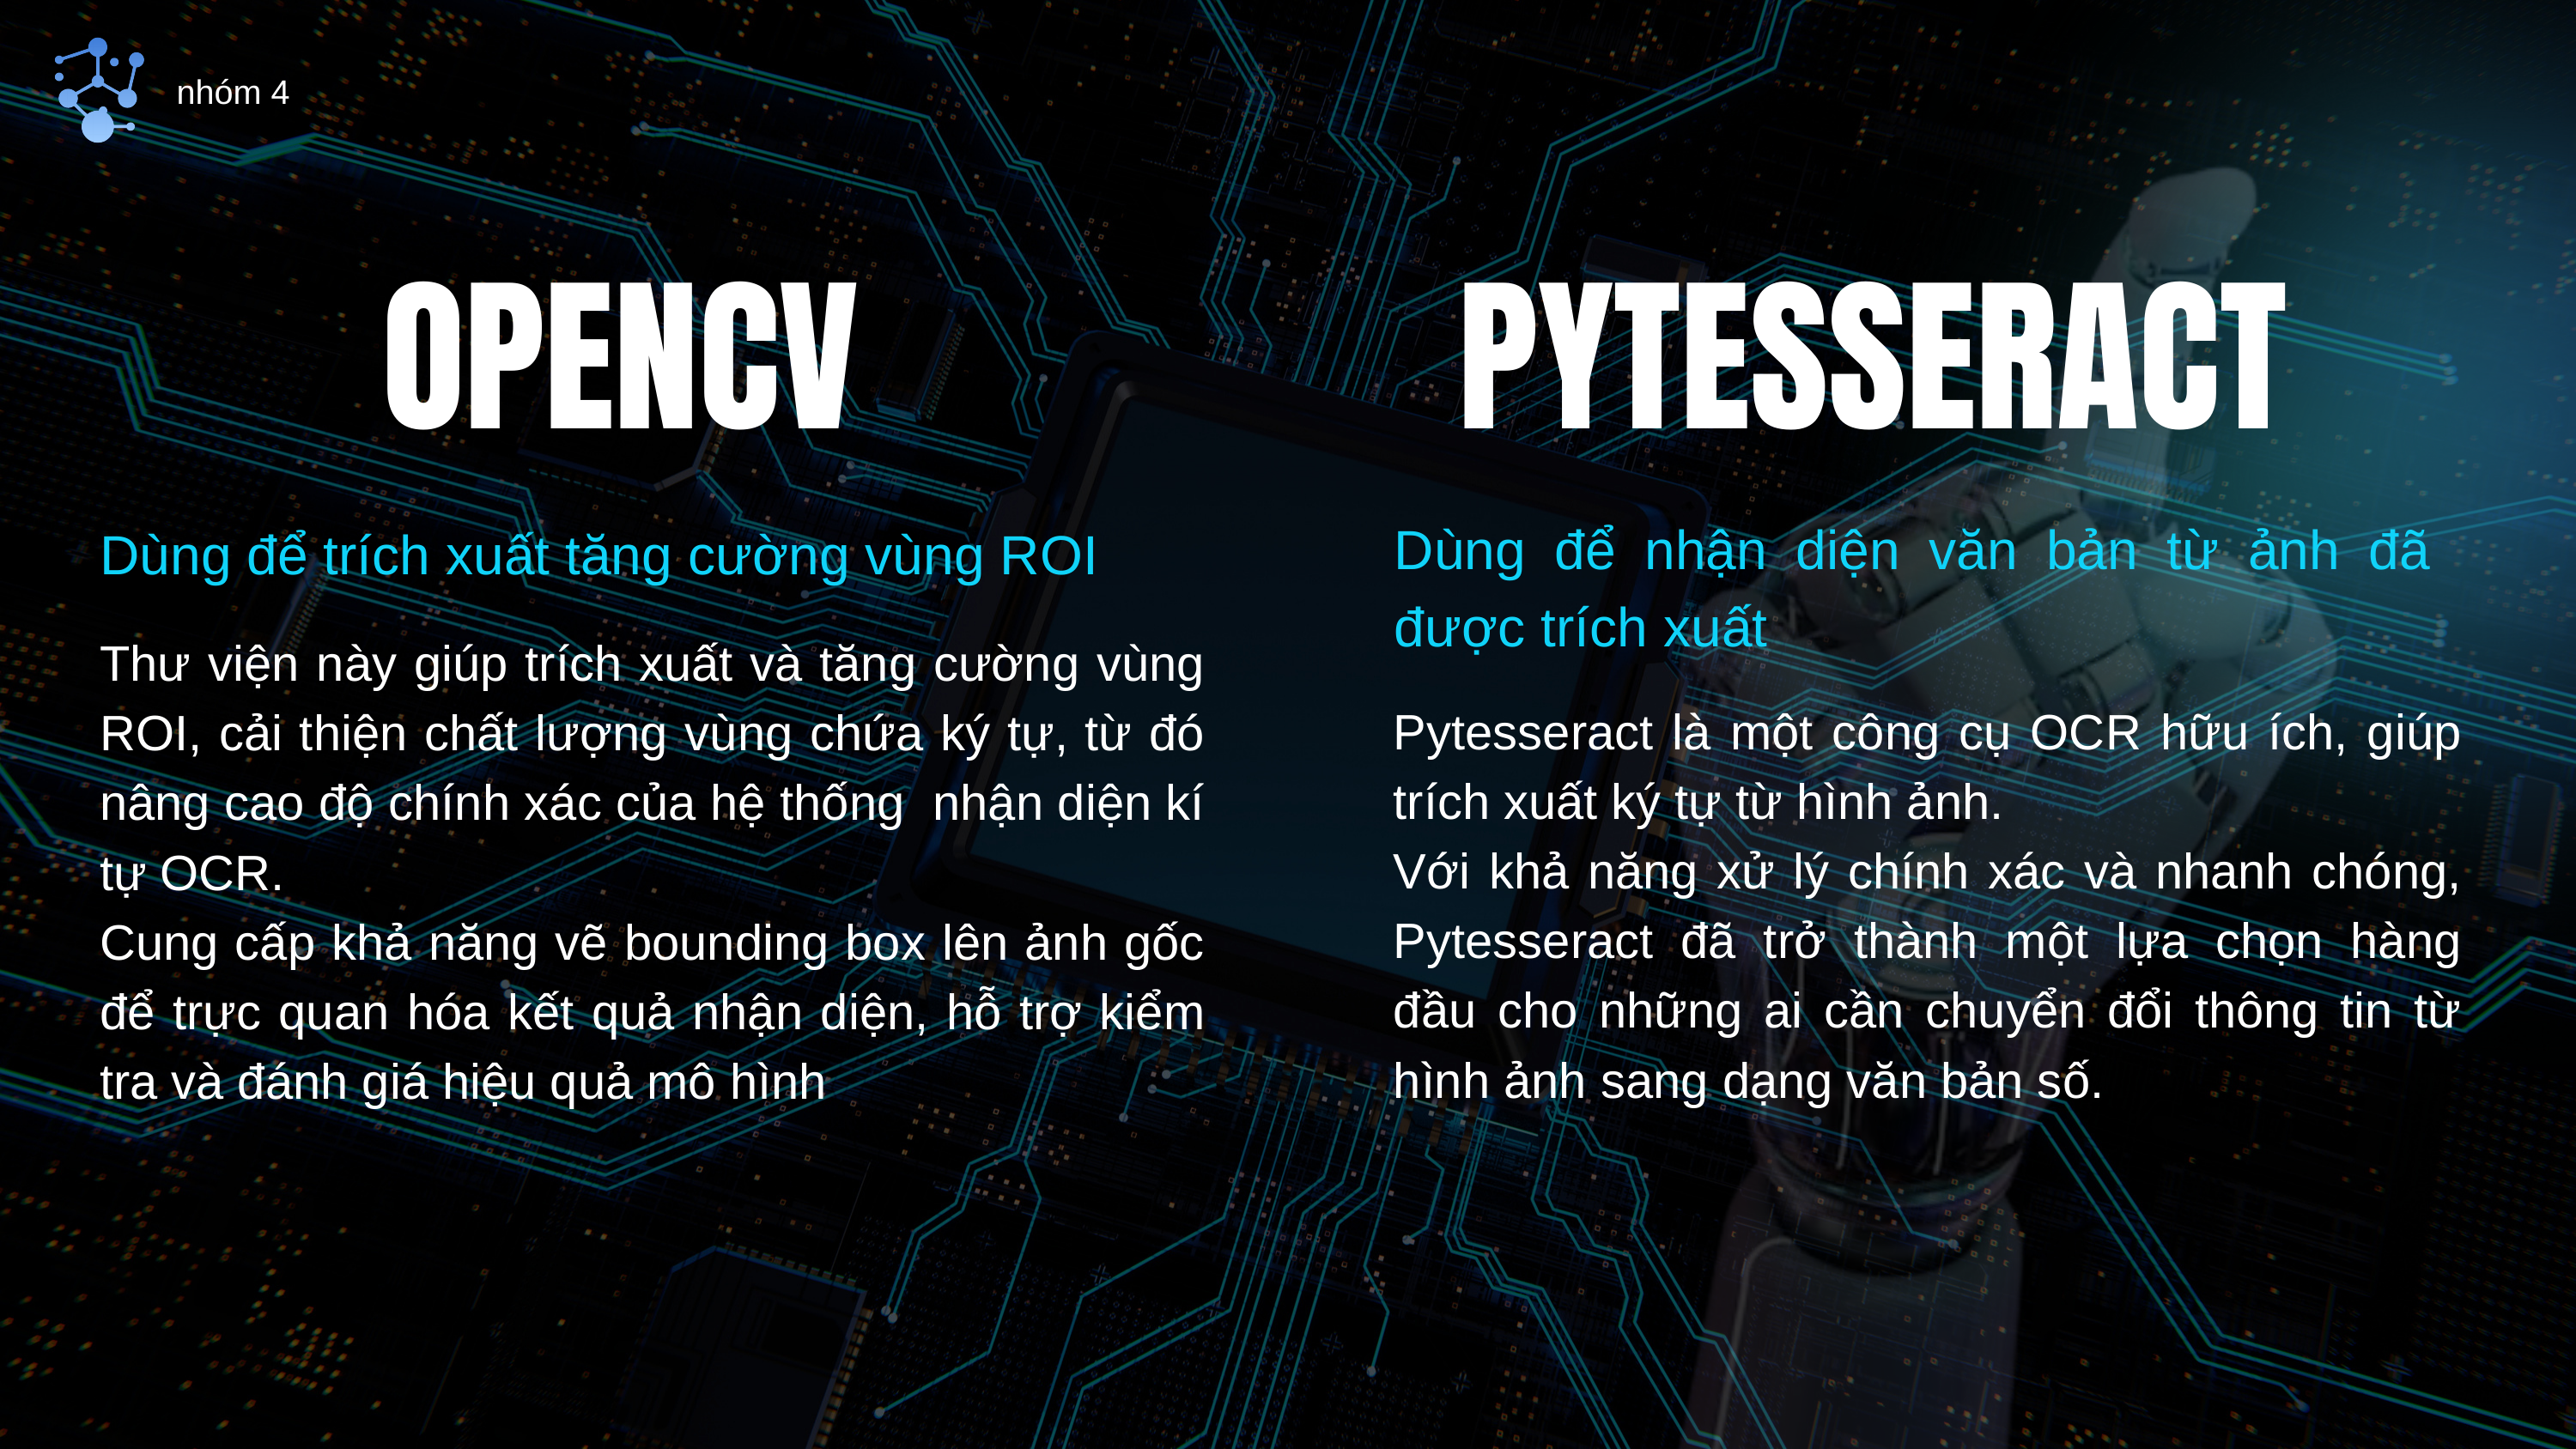

nhóm 4

OPENCV
PYTESSERACT
Dùng để nhận diện văn bản từ ảnh đã được trích xuất
Dùng để trích xuất tăng cường vùng ROI
Thư viện này giúp trích xuất và tăng cường vùng ROI, cải thiện chất lượng vùng chứa ký tự, từ đó nâng cao độ chính xác của hệ thống  nhận diện kí tự OCR.
Cung cấp khả năng vẽ bounding box lên ảnh gốc để trực quan hóa kết quả nhận diện, hỗ trợ kiểm tra và đánh giá hiệu quả mô hình
Pytesseract là một công cụ OCR hữu ích, giúp trích xuất ký tự từ hình ảnh.
Với khả năng xử lý chính xác và nhanh chóng, Pytesseract đã trở thành một lựa chọn hàng đầu cho những ai cần chuyển đổi thông tin từ hình ảnh sang dạng văn bản số.